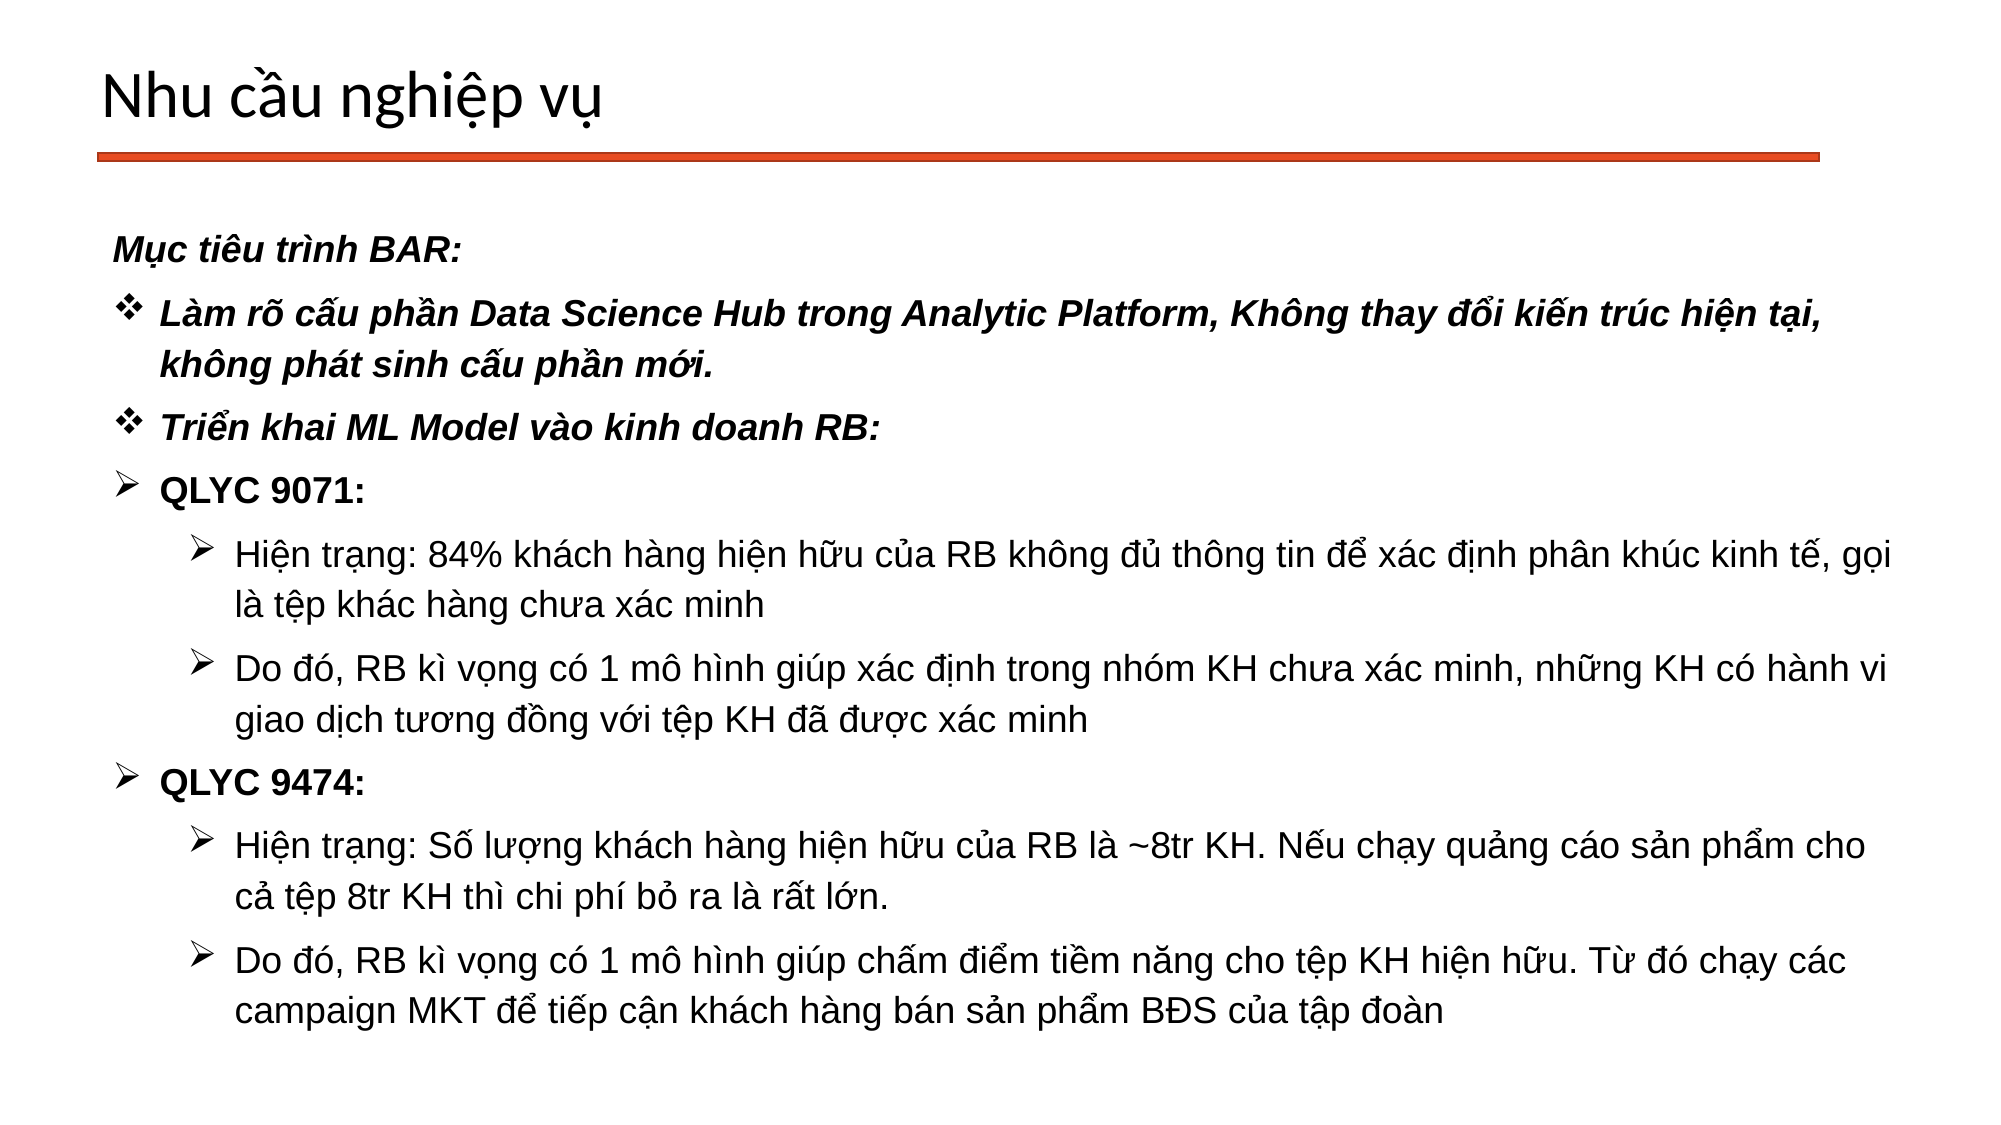

# Nhu cầu nghiệp vụ

Mục tiêu trình BAR:
Làm rõ cấu phần Data Science Hub trong Analytic Platform, Không thay đổi kiến trúc hiện tại, không phát sinh cấu phần mới.
Triển khai ML Model vào kinh doanh RB:
QLYC 9071:
Hiện trạng: 84% khách hàng hiện hữu của RB không đủ thông tin để xác định phân khúc kinh tế, gọi là tệp khác hàng chưa xác minh
Do đó, RB kì vọng có 1 mô hình giúp xác định trong nhóm KH chưa xác minh, những KH có hành vi giao dịch tương đồng với tệp KH đã được xác minh
QLYC 9474:
Hiện trạng: Số lượng khách hàng hiện hữu của RB là ~8tr KH. Nếu chạy quảng cáo sản phẩm cho cả tệp 8tr KH thì chi phí bỏ ra là rất lớn.
Do đó, RB kì vọng có 1 mô hình giúp chấm điểm tiềm năng cho tệp KH hiện hữu. Từ đó chạy các campaign MKT để tiếp cận khách hàng bán sản phẩm BĐS của tập đoàn